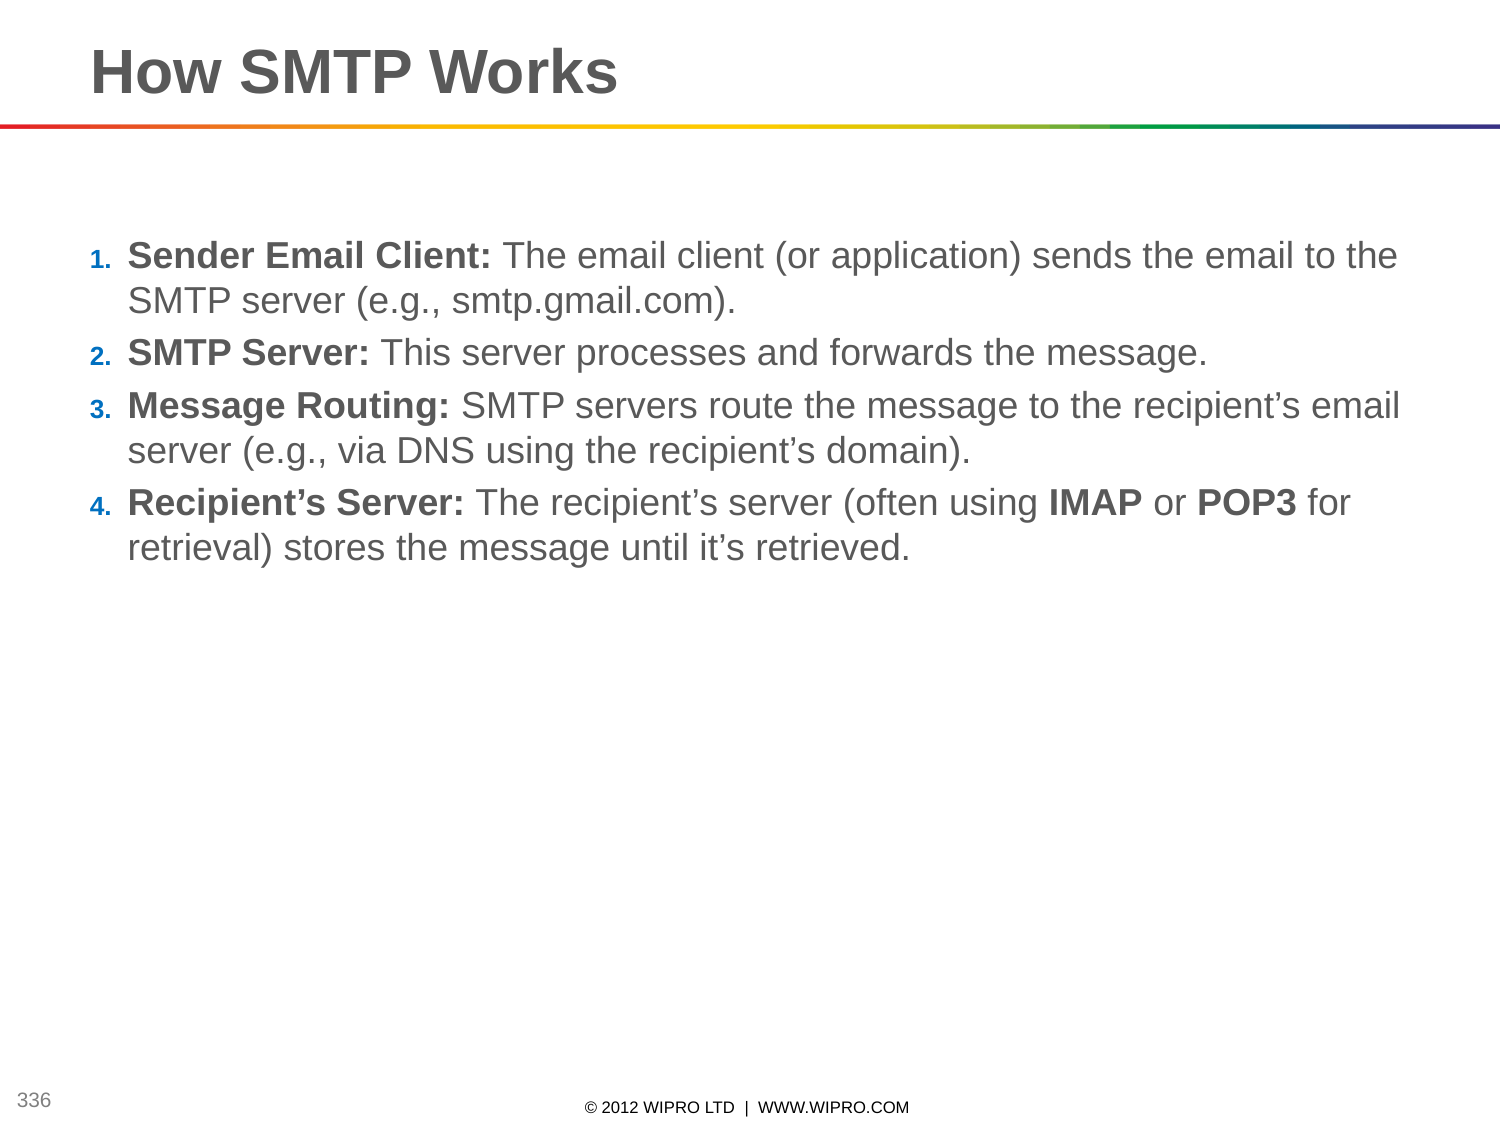

How SMTP Works
Sender Email Client: The email client (or application) sends the email to the SMTP server (e.g., smtp.gmail.com).
SMTP Server: This server processes and forwards the message.
Message Routing: SMTP servers route the message to the recipient’s email server (e.g., via DNS using the recipient’s domain).
Recipient’s Server: The recipient’s server (often using IMAP or POP3 for retrieval) stores the message until it’s retrieved.